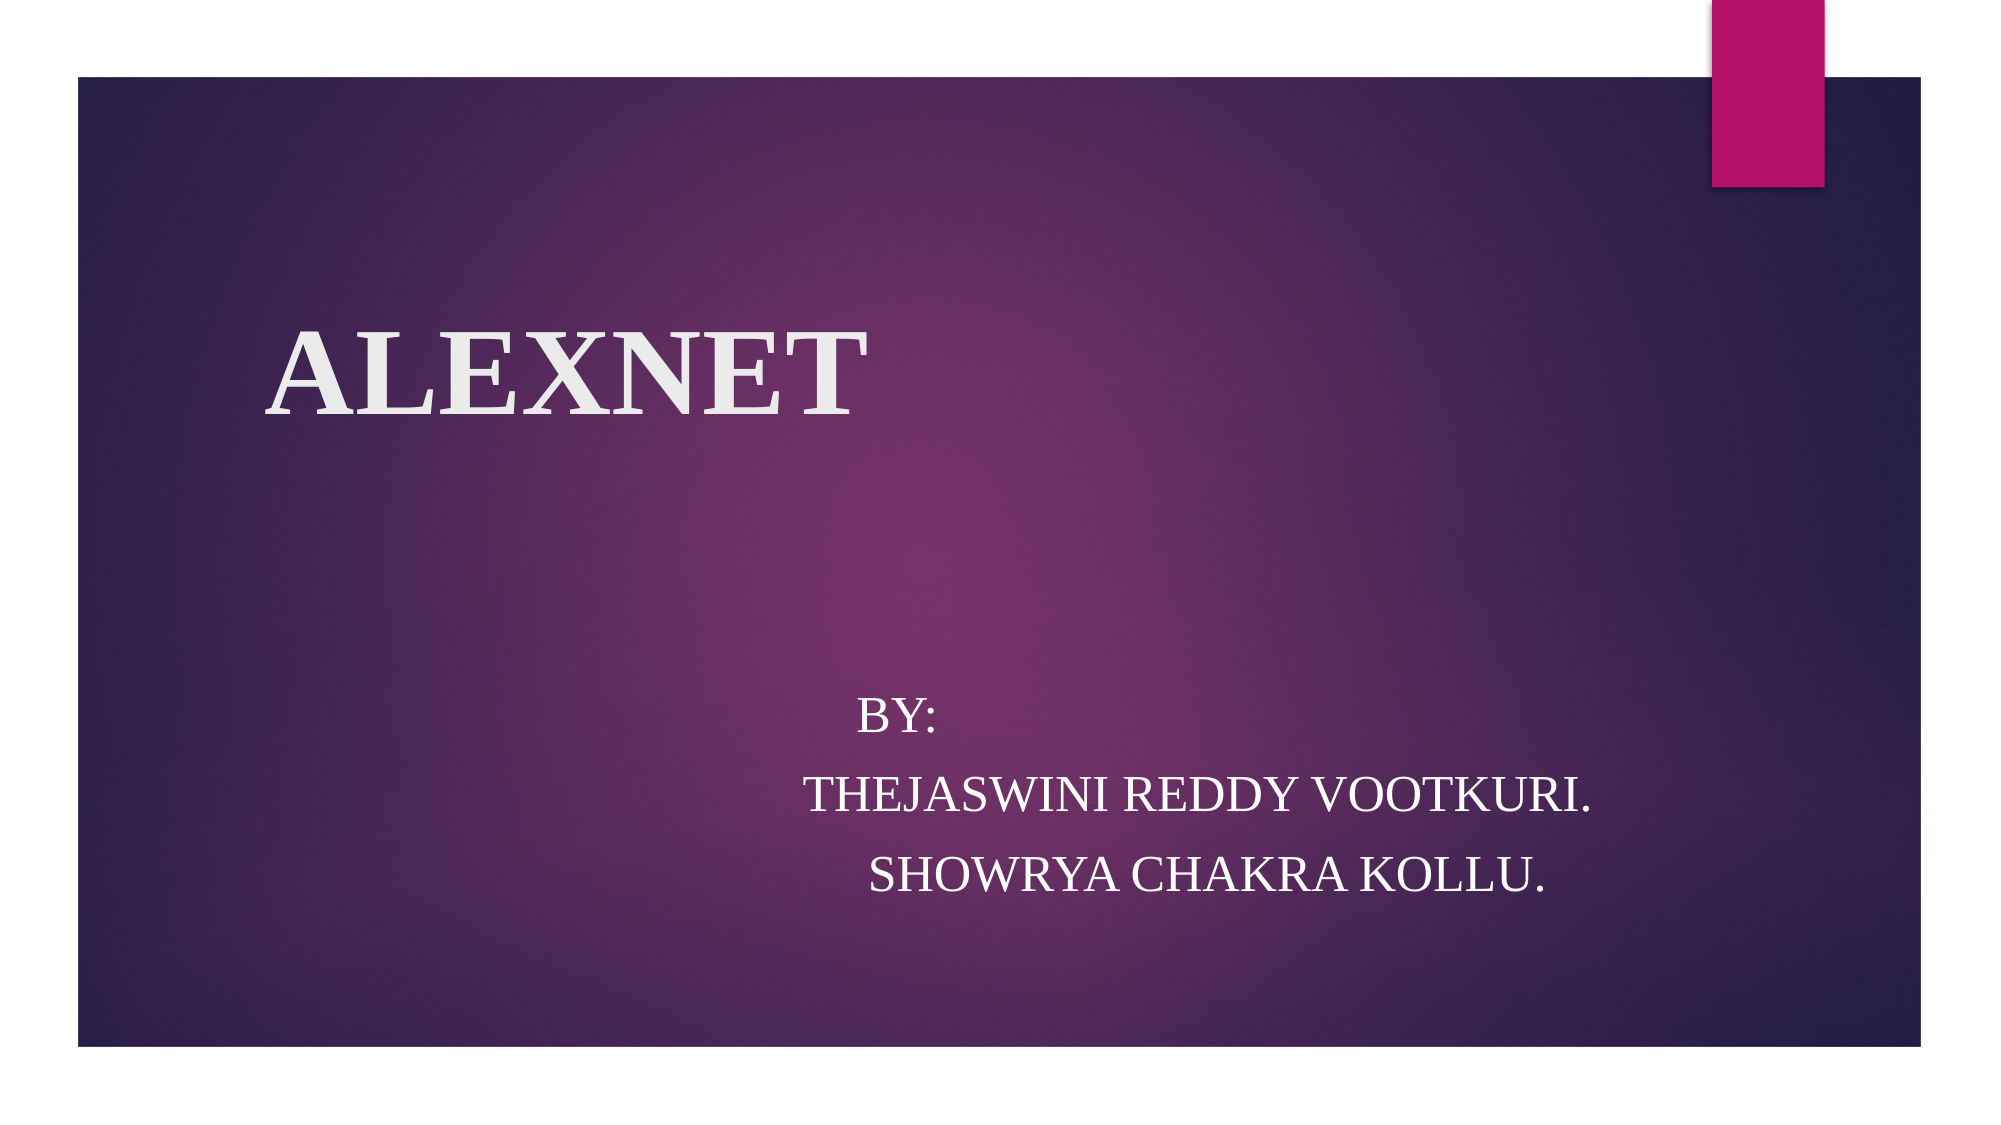

# ALEXNET

 		      BY:
	           THEJASWINI REDDY VOOTKURI.
                SHOWRYA CHAKRA KOLLU.